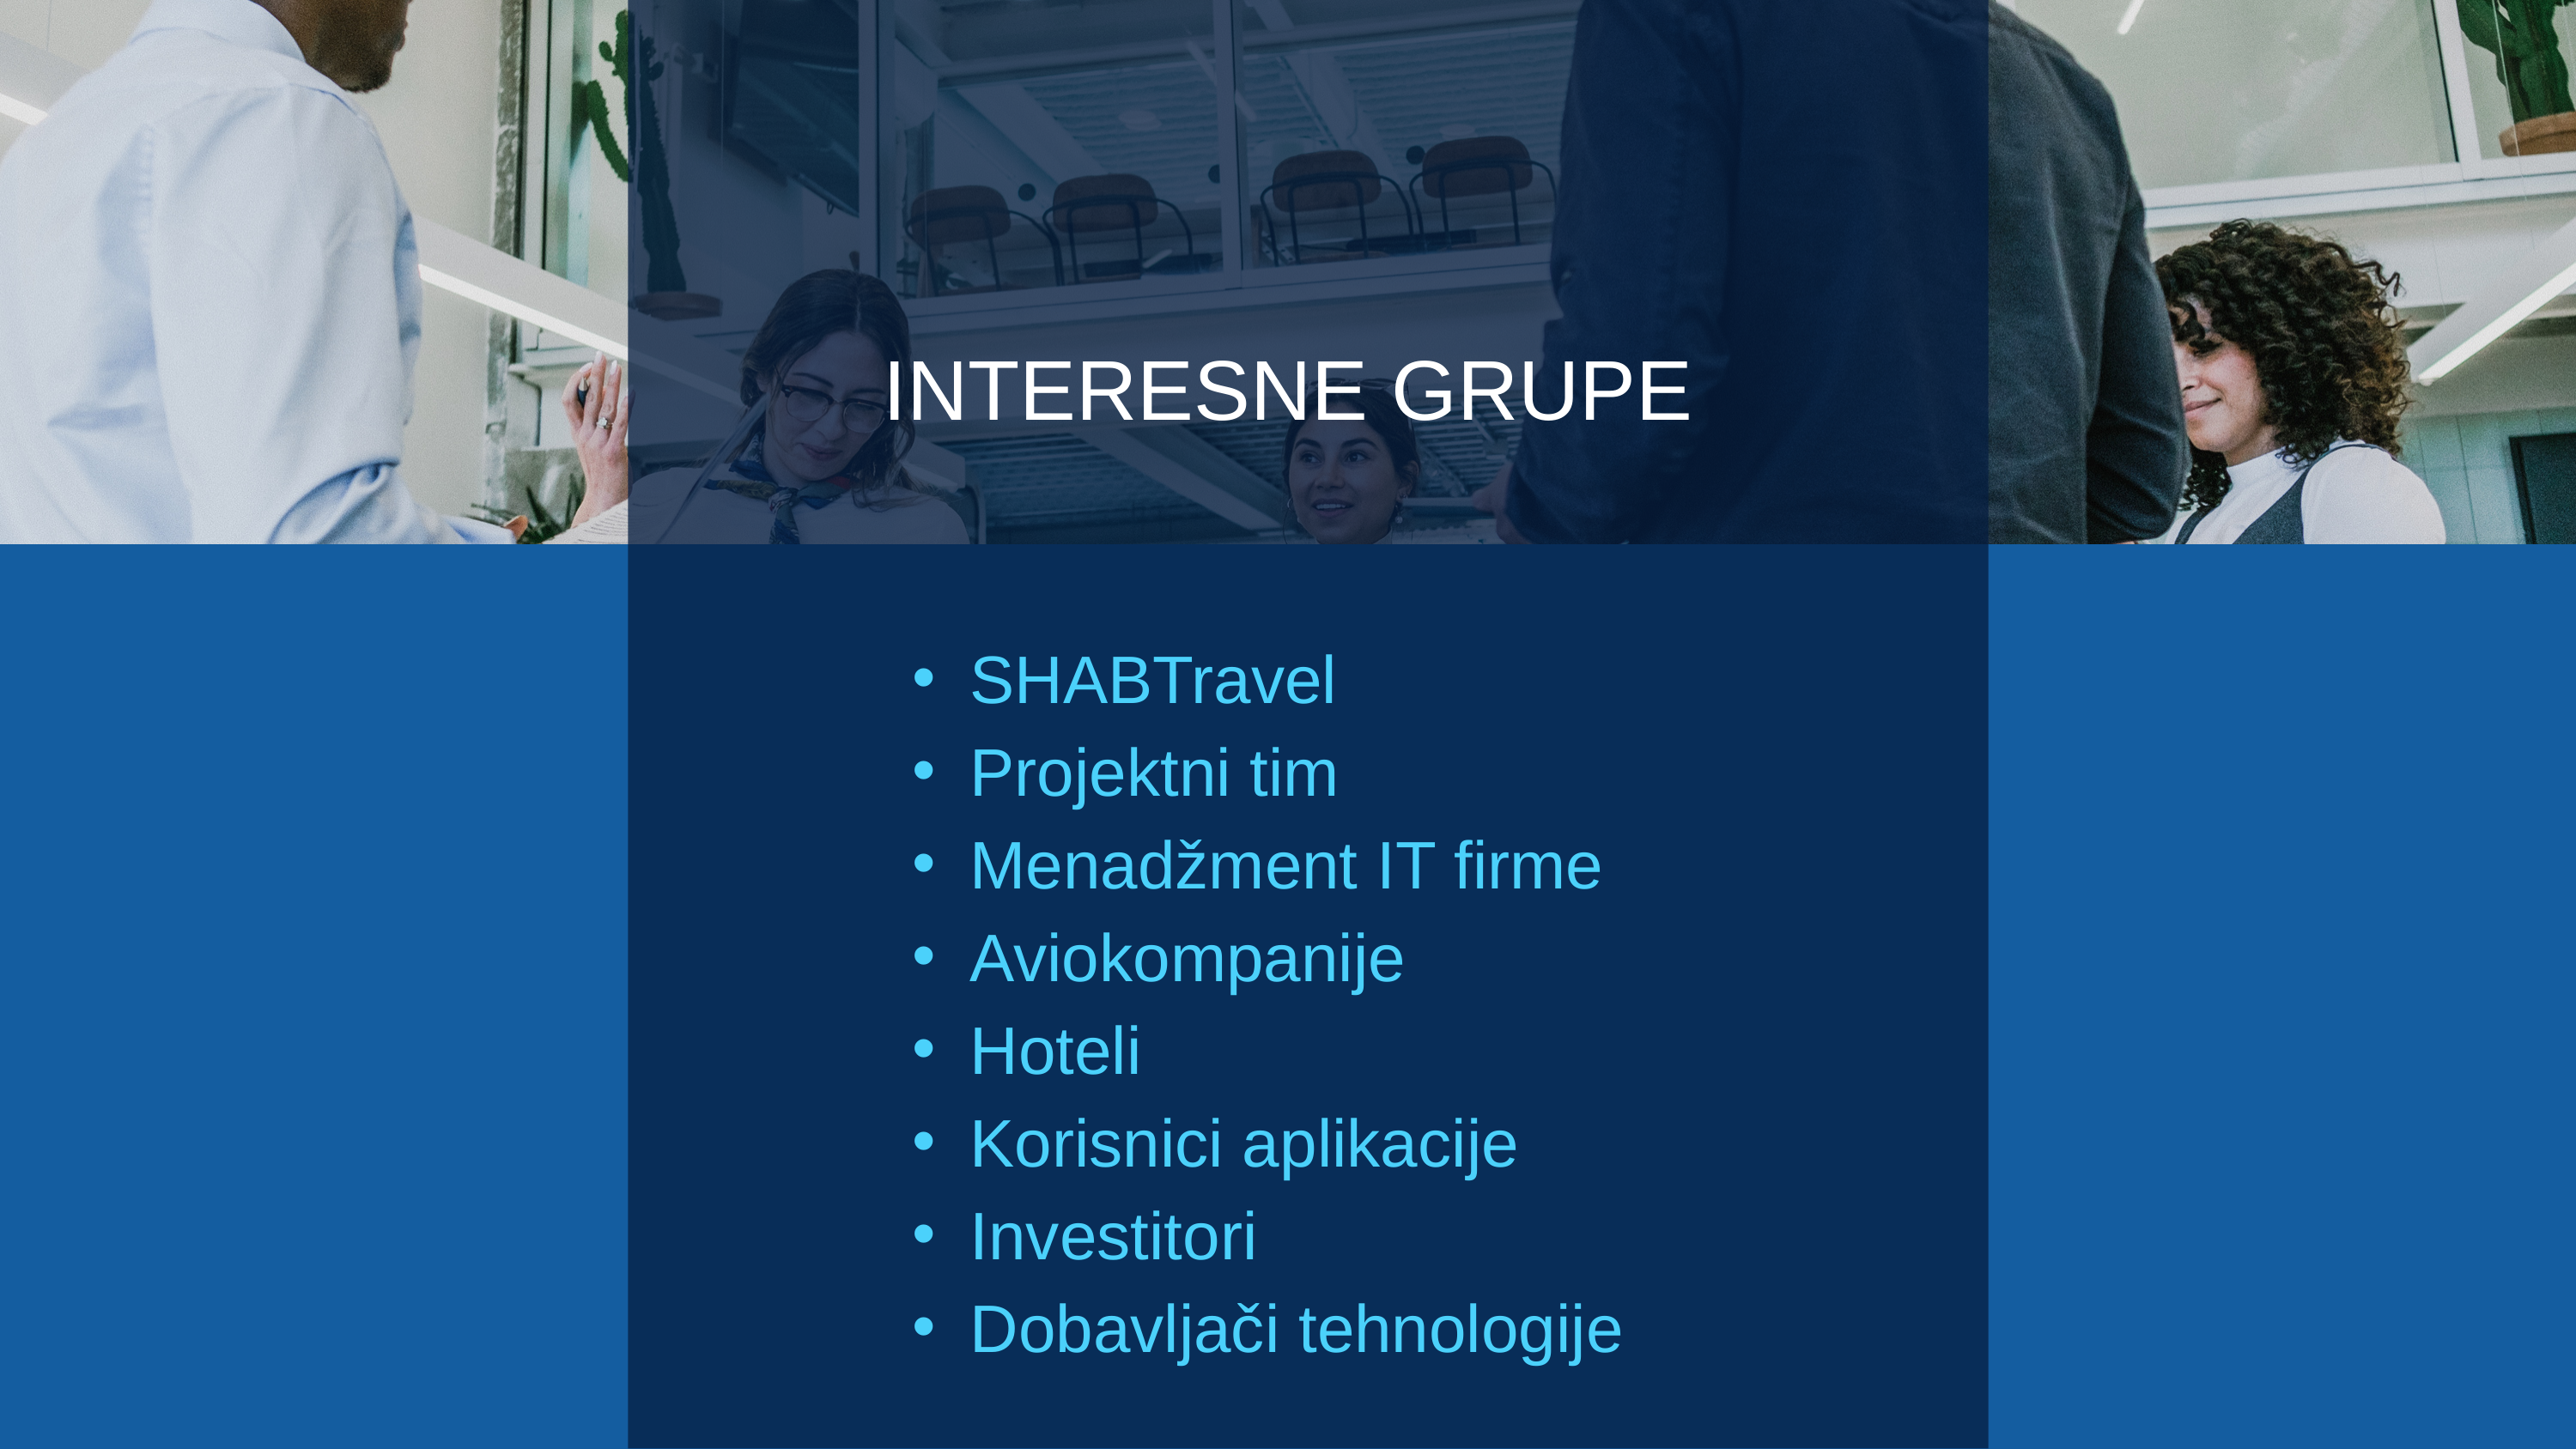

INTERESNE GRUPE
SHABTravel
Projektni tim
Menadžment IT firme
Aviokompanije
Hoteli
Korisnici aplikacije
Investitori
Dobavljači tehnologije